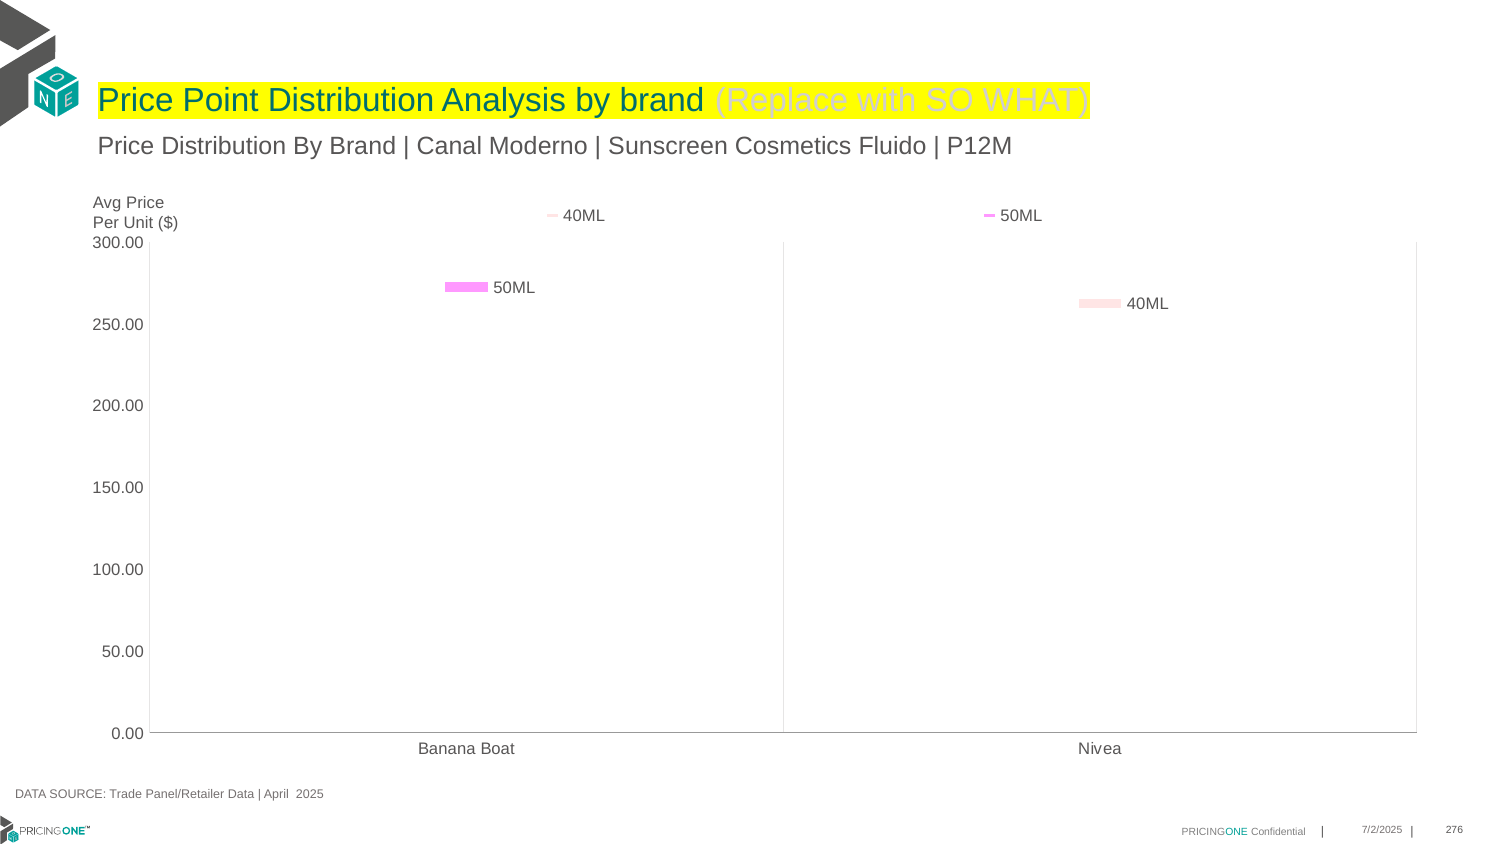

# Price Point Distribution Analysis by brand (Replace with SO WHAT)
Price Distribution By Brand | Canal Moderno | Sunscreen Cosmetics Fluido | P12M

### Chart

| Category | 40ML | 50ML |
|---|---|---|
| Banana Boat | None | 272.3561 |
| Nivea | 262.4994 | None |
Avg Price
Per Unit ($)
DATA SOURCE: Trade Panel/Retailer Data | April  2025
7/2/2025
276